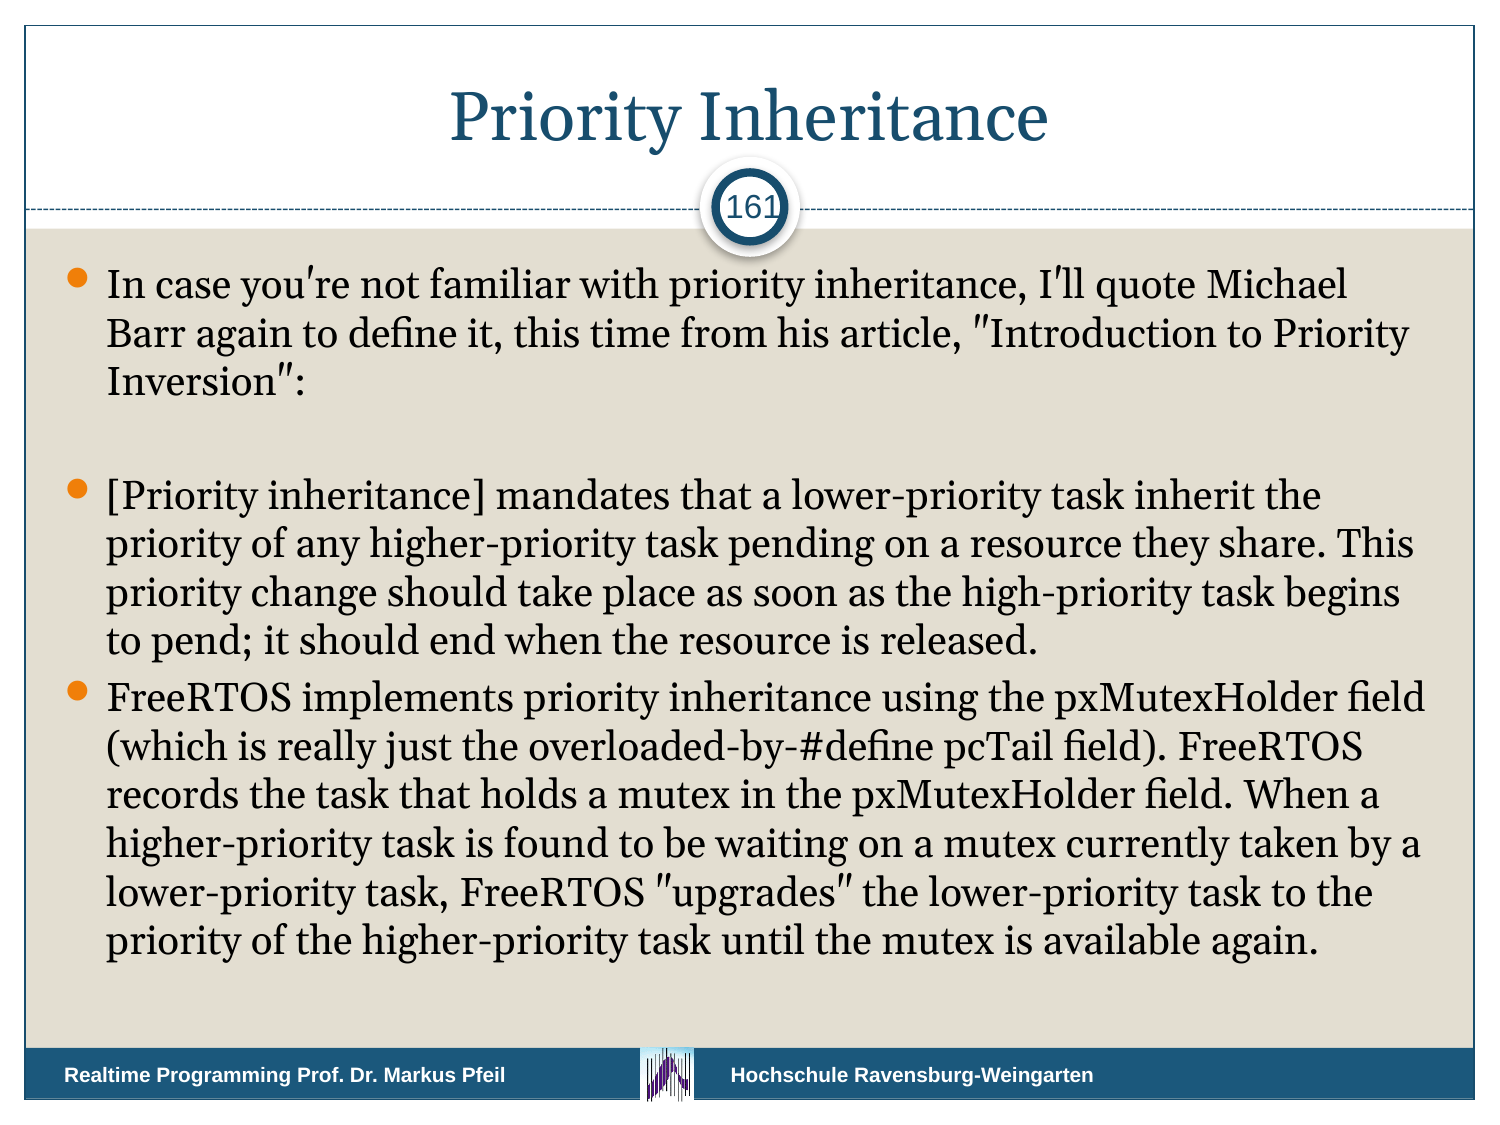

# Priority Inheritance
161
In case you're not familiar with priority inheritance, I'll quote Michael Barr again to define it, this time from his article, "Introduction to Priority Inversion":

[Priority inheritance] mandates that a lower-priority task inherit the priority of any higher-priority task pending on a resource they share. This priority change should take place as soon as the high-priority task begins to pend; it should end when the resource is released.
FreeRTOS implements priority inheritance using the pxMutexHolder field (which is really just the overloaded-by-#define pcTail field). FreeRTOS records the task that holds a mutex in the pxMutexHolder field. When a higher-priority task is found to be waiting on a mutex currently taken by a lower-priority task, FreeRTOS "upgrades" the lower-priority task to the priority of the higher-priority task until the mutex is available again.
Realtime Programming Prof. Dr. Markus Pfeil